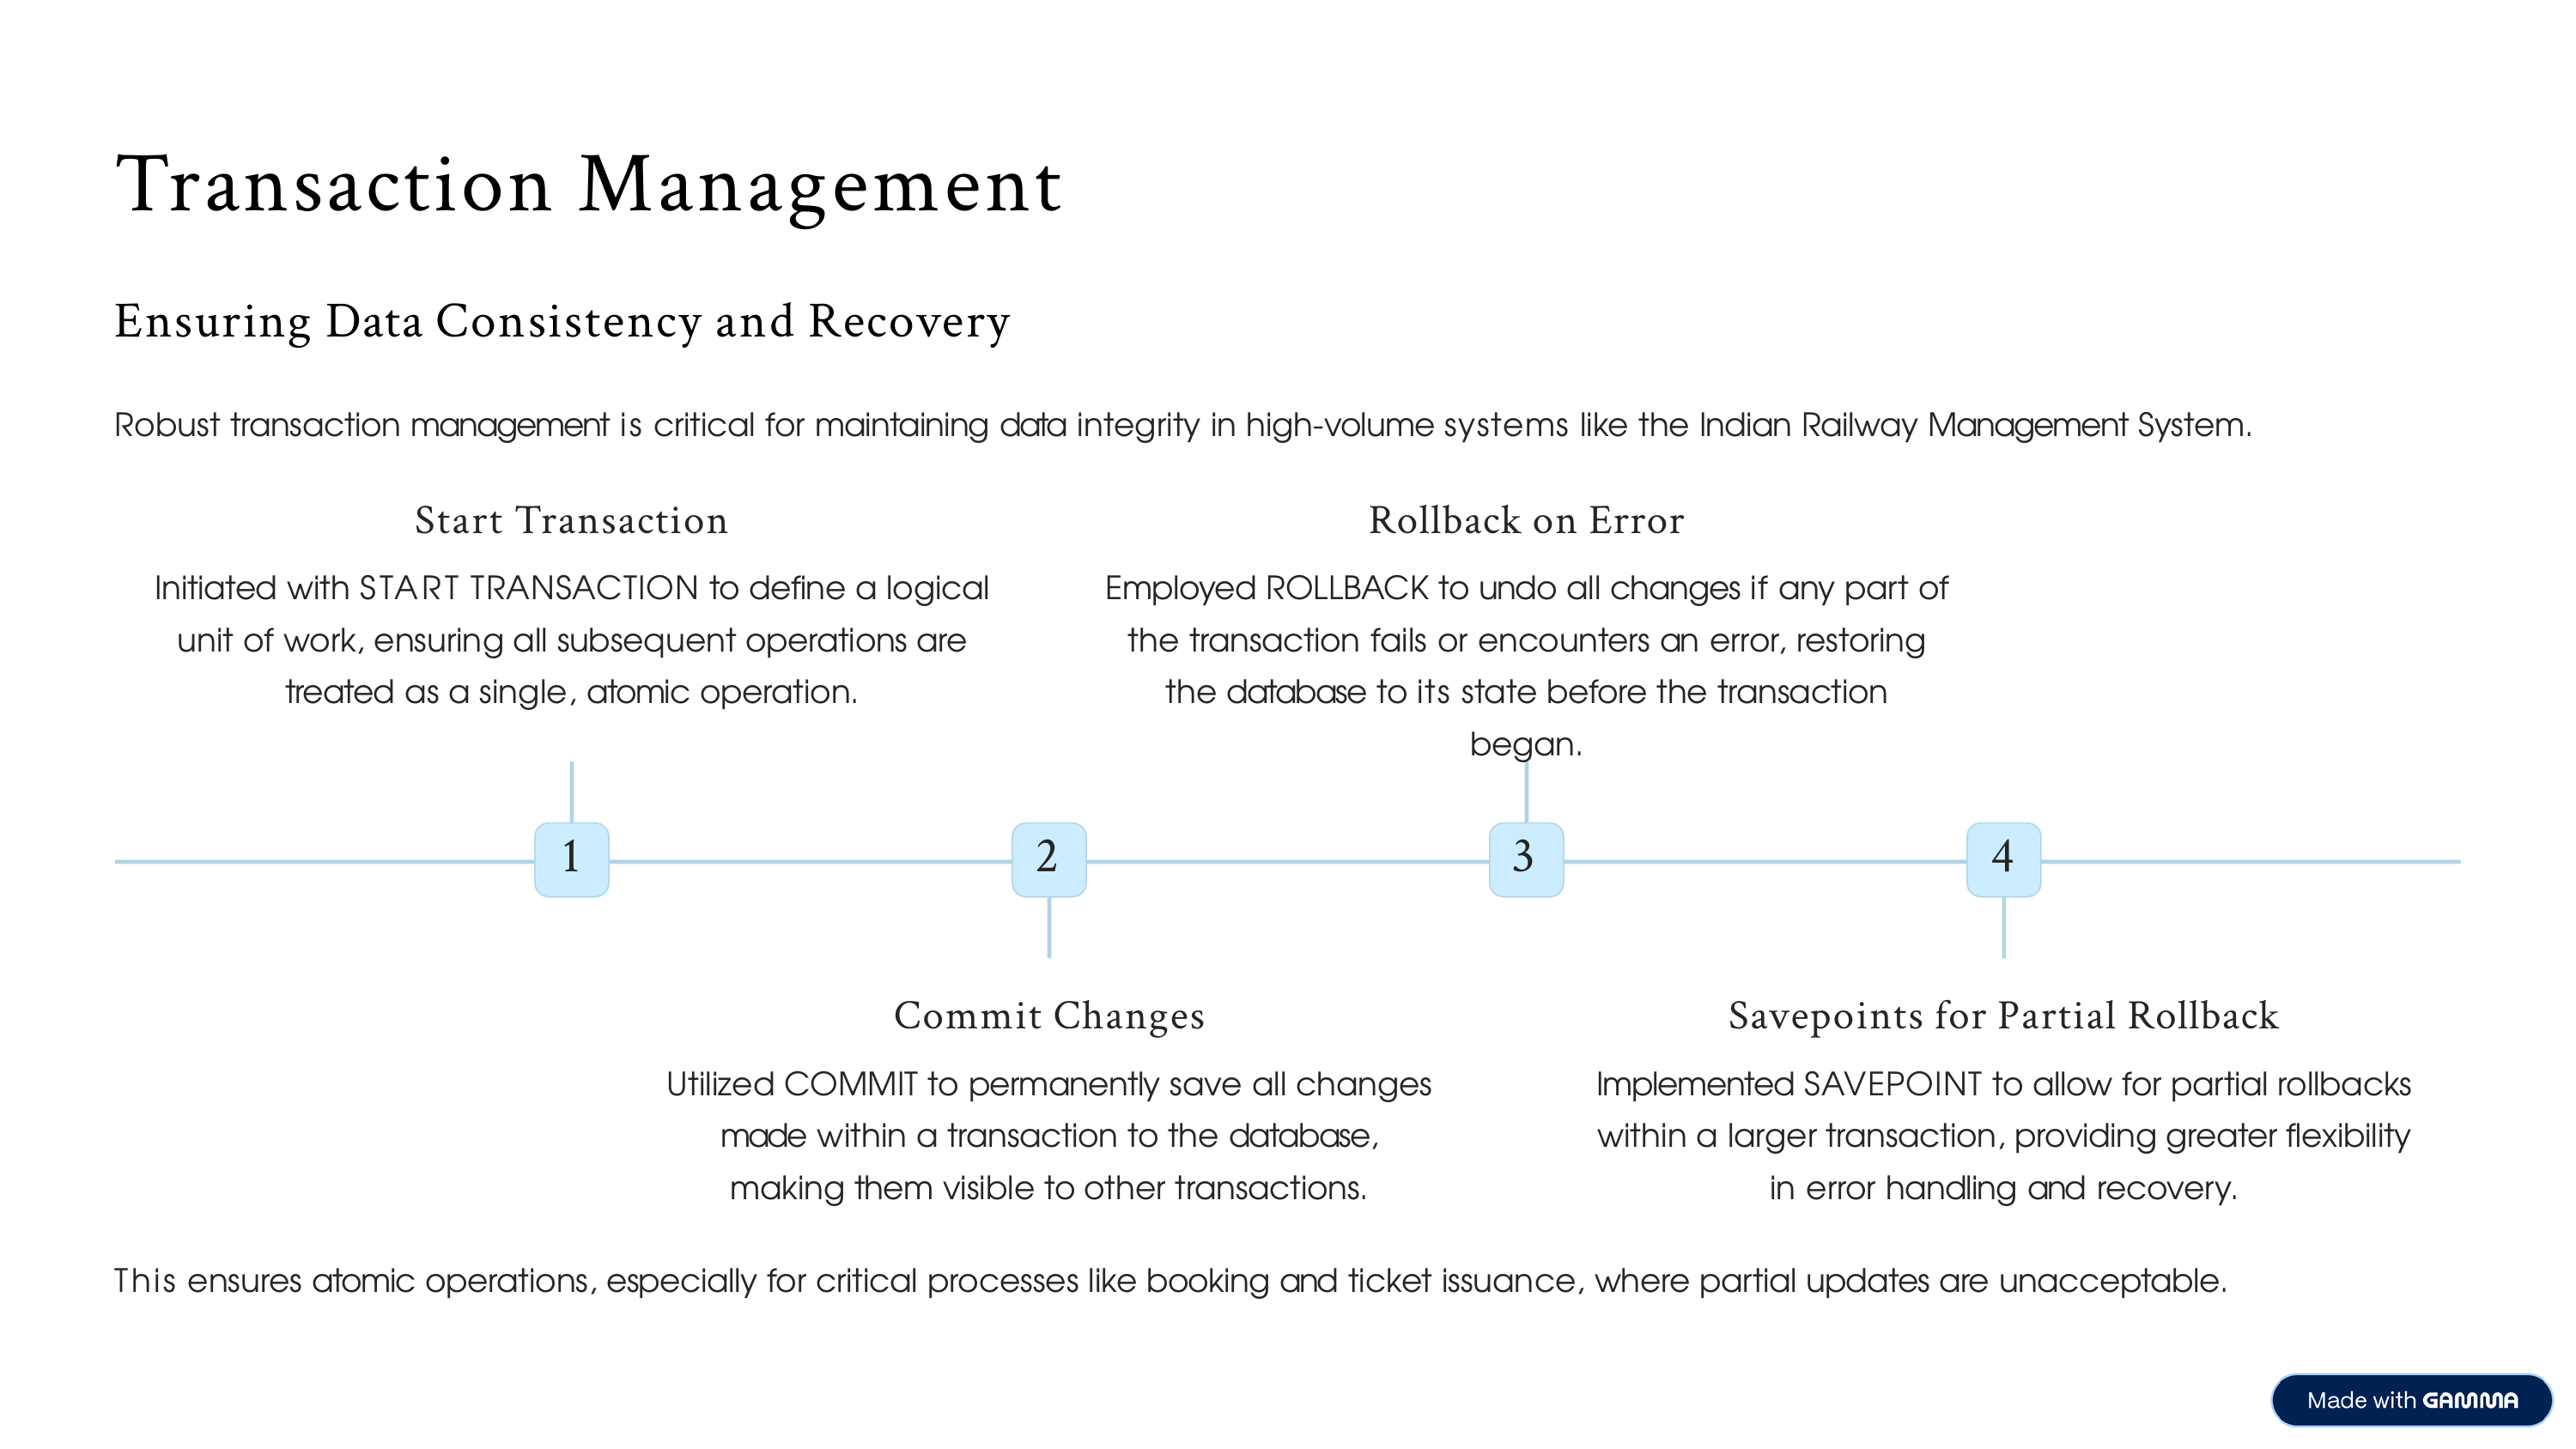

# Transaction Management
Ensuring Data Consistency and Recovery
Robust transaction management is critical for maintaining data integrity in high-volume systems like the Indian Railway Management System.
Start Transaction
Initiated with START TRANSACTION to define a logical unit of work, ensuring all subsequent operations are treated as a single, atomic operation.
Rollback on Error
Employed ROLLBACK to undo all changes if any part of the transaction fails or encounters an error, restoring the database to its state before the transaction began.

1
2
3
4

Commit Changes
Utilized COMMIT to permanently save all changes made within a transaction to the database, making them visible to other transactions.
Savepoints for Partial Rollback
Implemented SAVEPOINT to allow for partial rollbacks within a larger transaction, providing greater flexibility in error handling and recovery.
This ensures atomic operations, especially for critical processes like booking and ticket issuance, where partial updates are unacceptable.